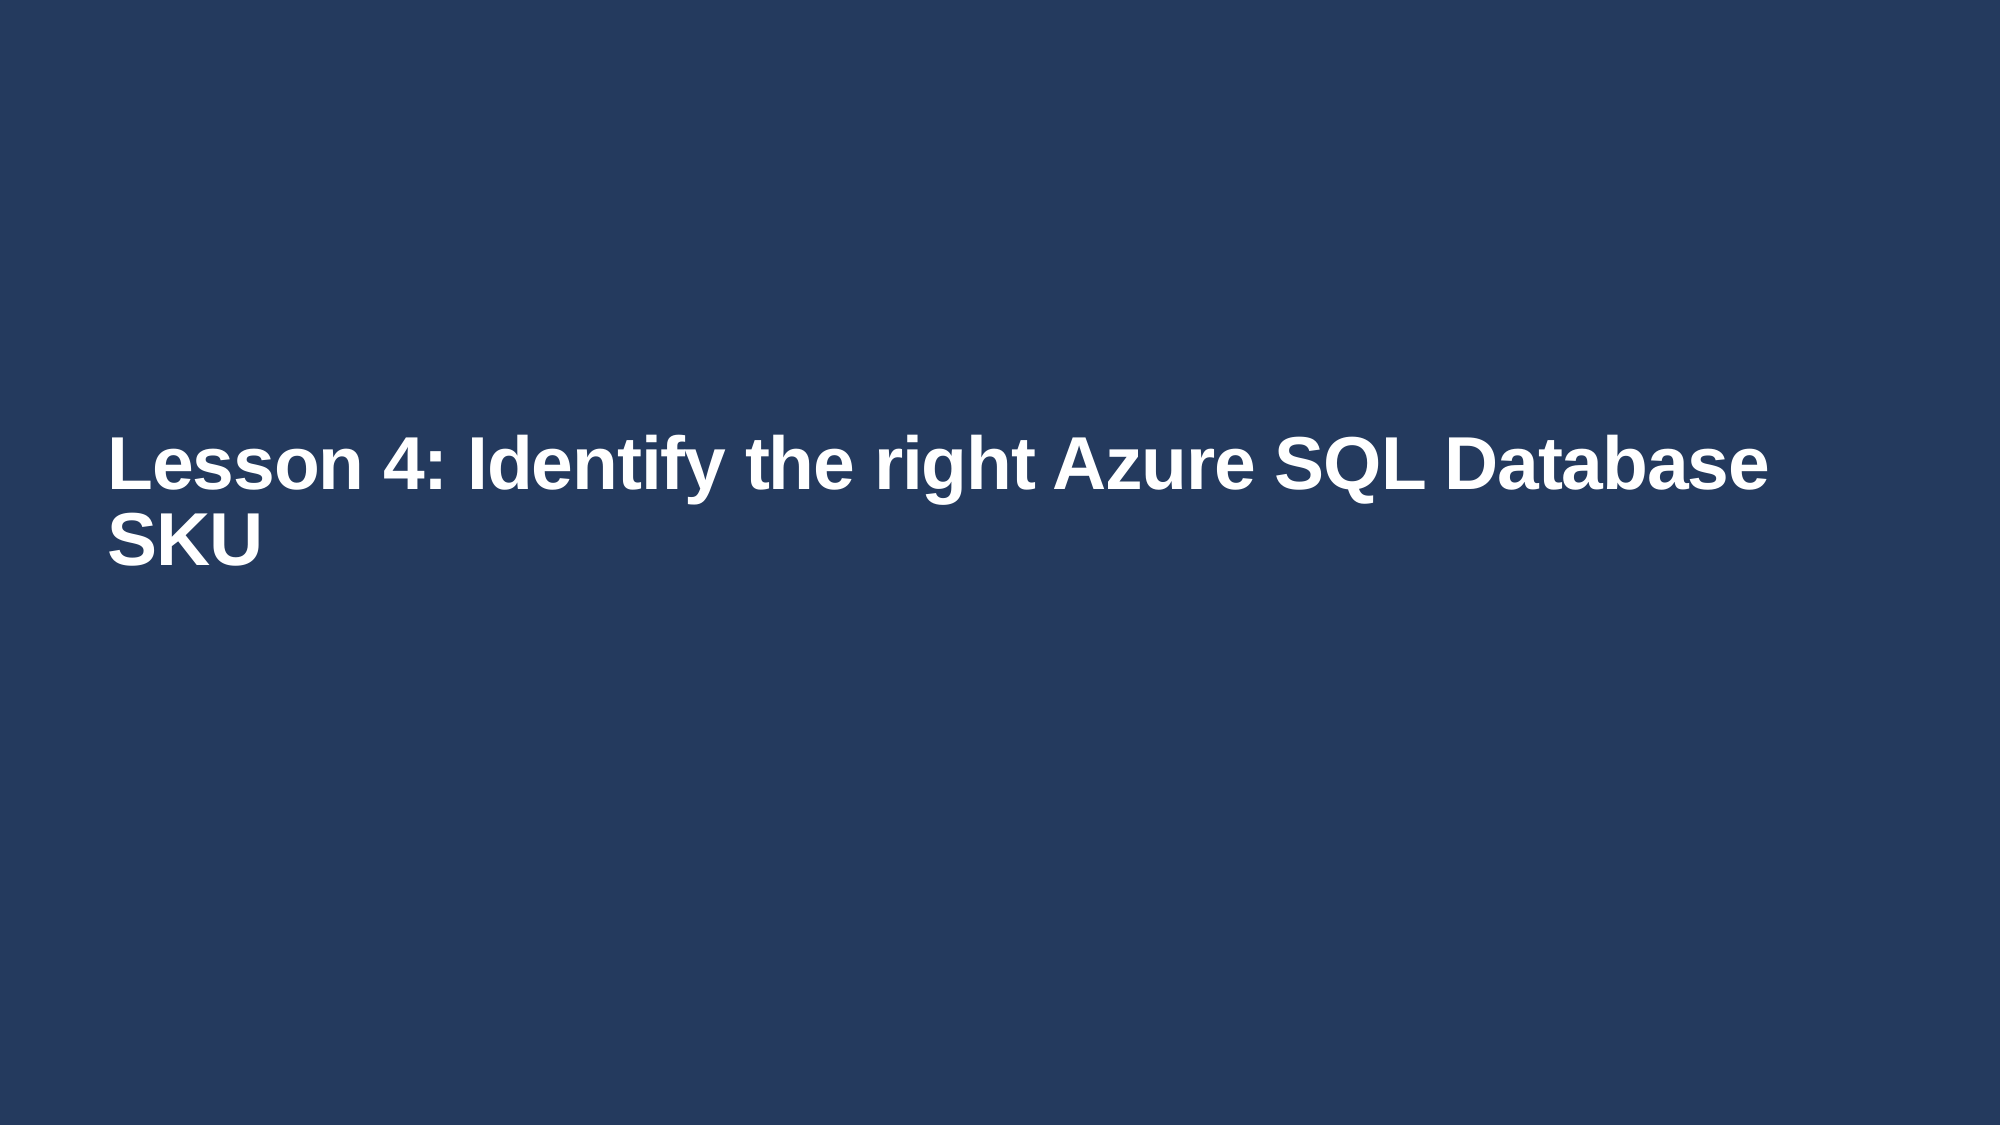

# Lesson 4: Identify the right Azure SQL Database SKU